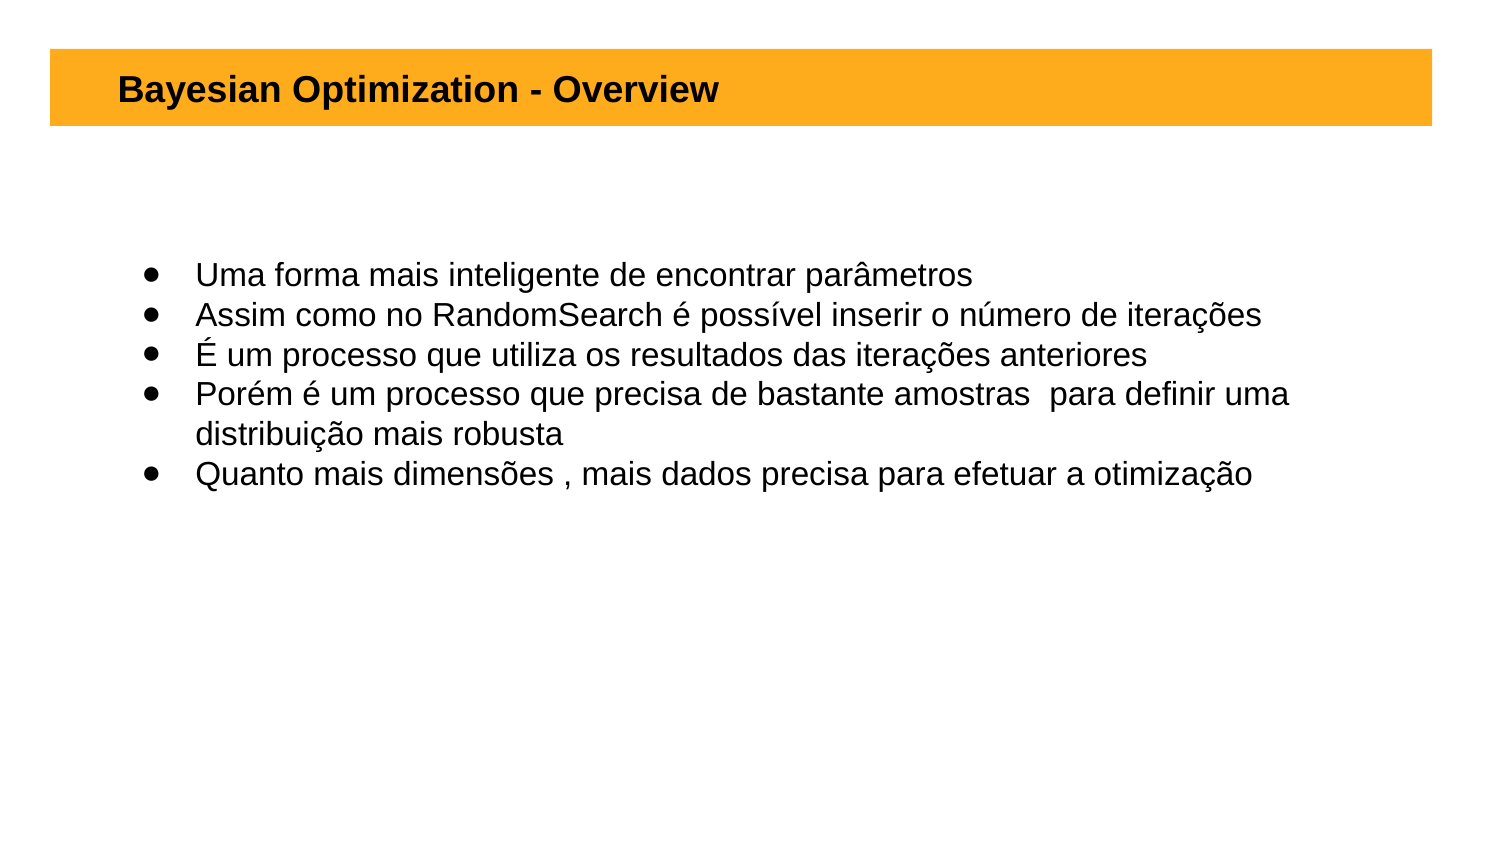

Bayesian Optimization - Overview
Uma forma mais inteligente de encontrar parâmetros
Assim como no RandomSearch é possível inserir o número de iterações
É um processo que utiliza os resultados das iterações anteriores
Porém é um processo que precisa de bastante amostras  para definir uma distribuição mais robusta
Quanto mais dimensões , mais dados precisa para efetuar a otimização